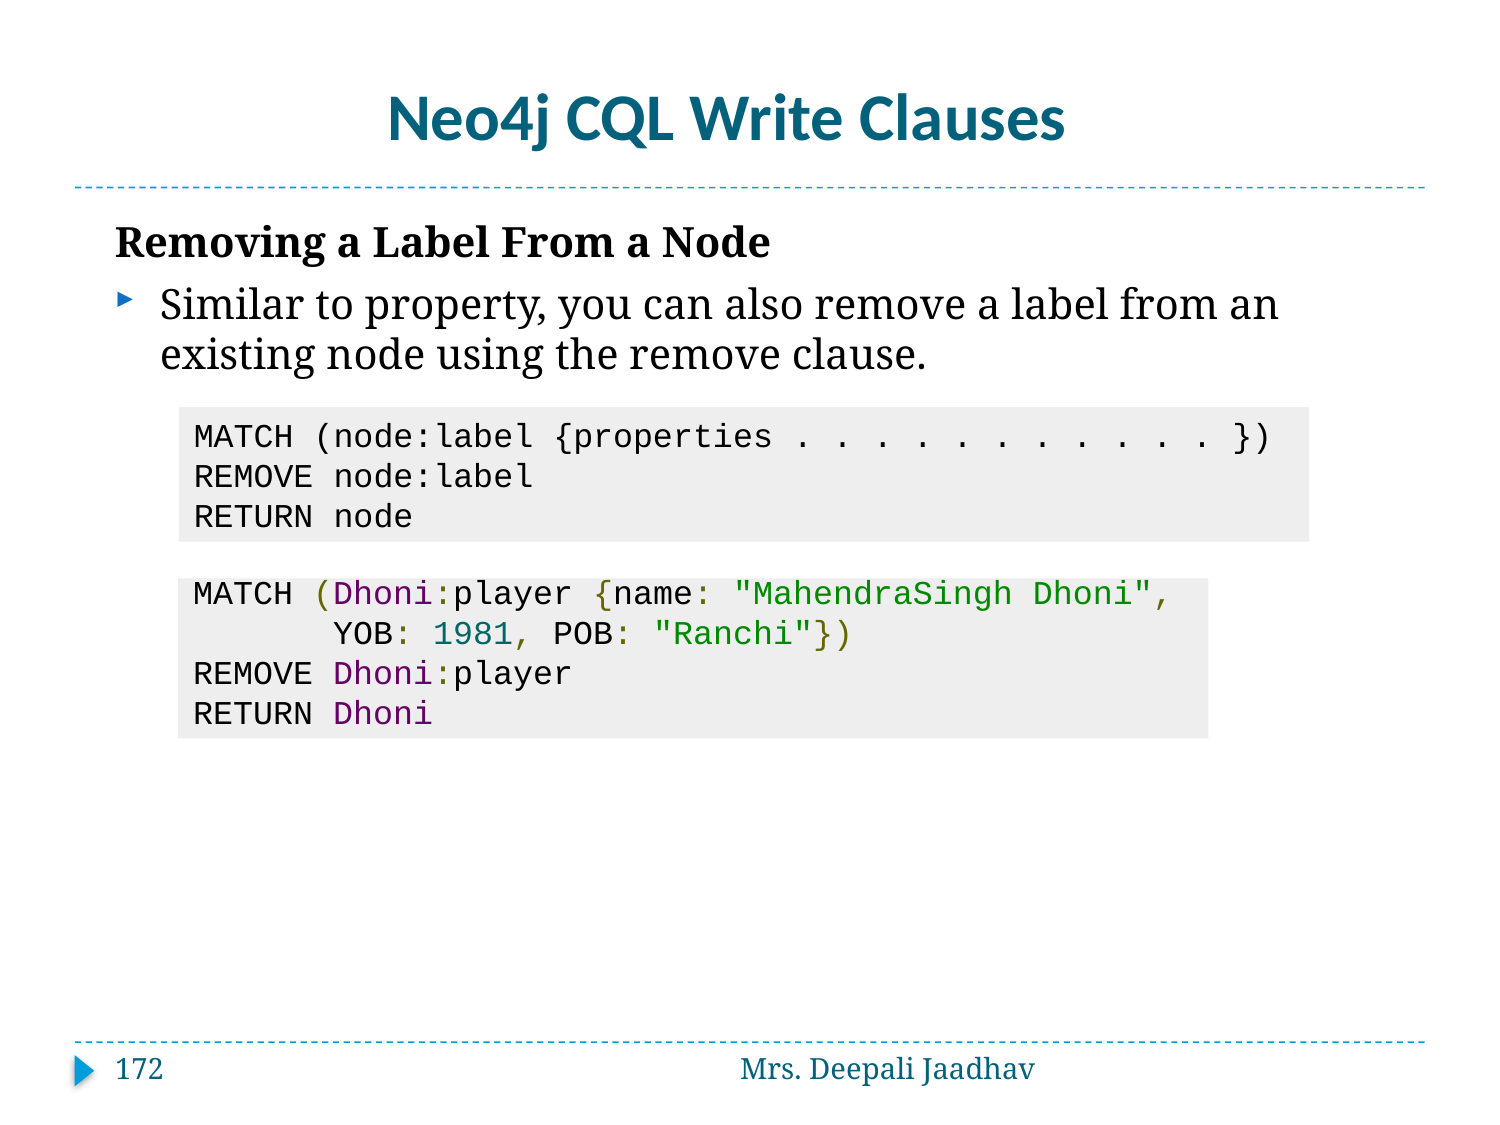

# Neo4j CQL Write Clauses
Removing a Label From a Node
Similar to property, you can also remove a label from an existing node using the remove clause.

MATCH (node:label {properties . . . . . . . . . . . })
REMOVE node:label
RETURN node
MATCH (Dhoni:player {name: "MahendraSingh Dhoni",
       YOB: 1981, POB: "Ranchi"})
REMOVE Dhoni:player
RETURN Dhoni
172
Mrs. Deepali Jaadhav